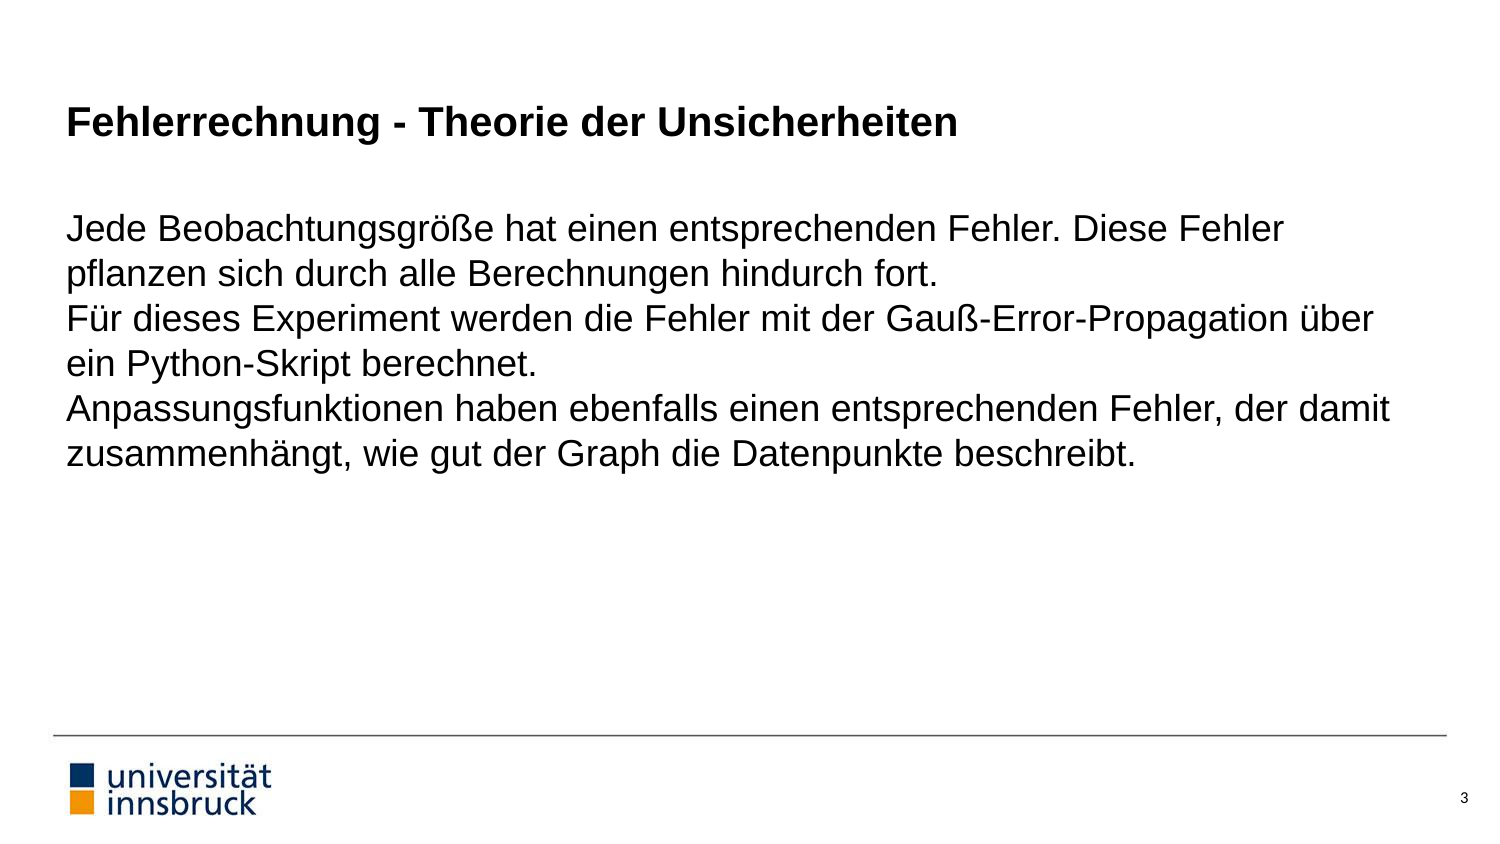

# Fehlerrechnung - Theorie der Unsicherheiten
Jede Beobachtungsgröße hat einen entsprechenden Fehler. Diese Fehler pflanzen sich durch alle Berechnungen hindurch fort.
Für dieses Experiment werden die Fehler mit der Gauß-Error-Propagation über ein Python-Skript berechnet.
Anpassungsfunktionen haben ebenfalls einen entsprechenden Fehler, der damit zusammenhängt, wie gut der Graph die Datenpunkte beschreibt.

3